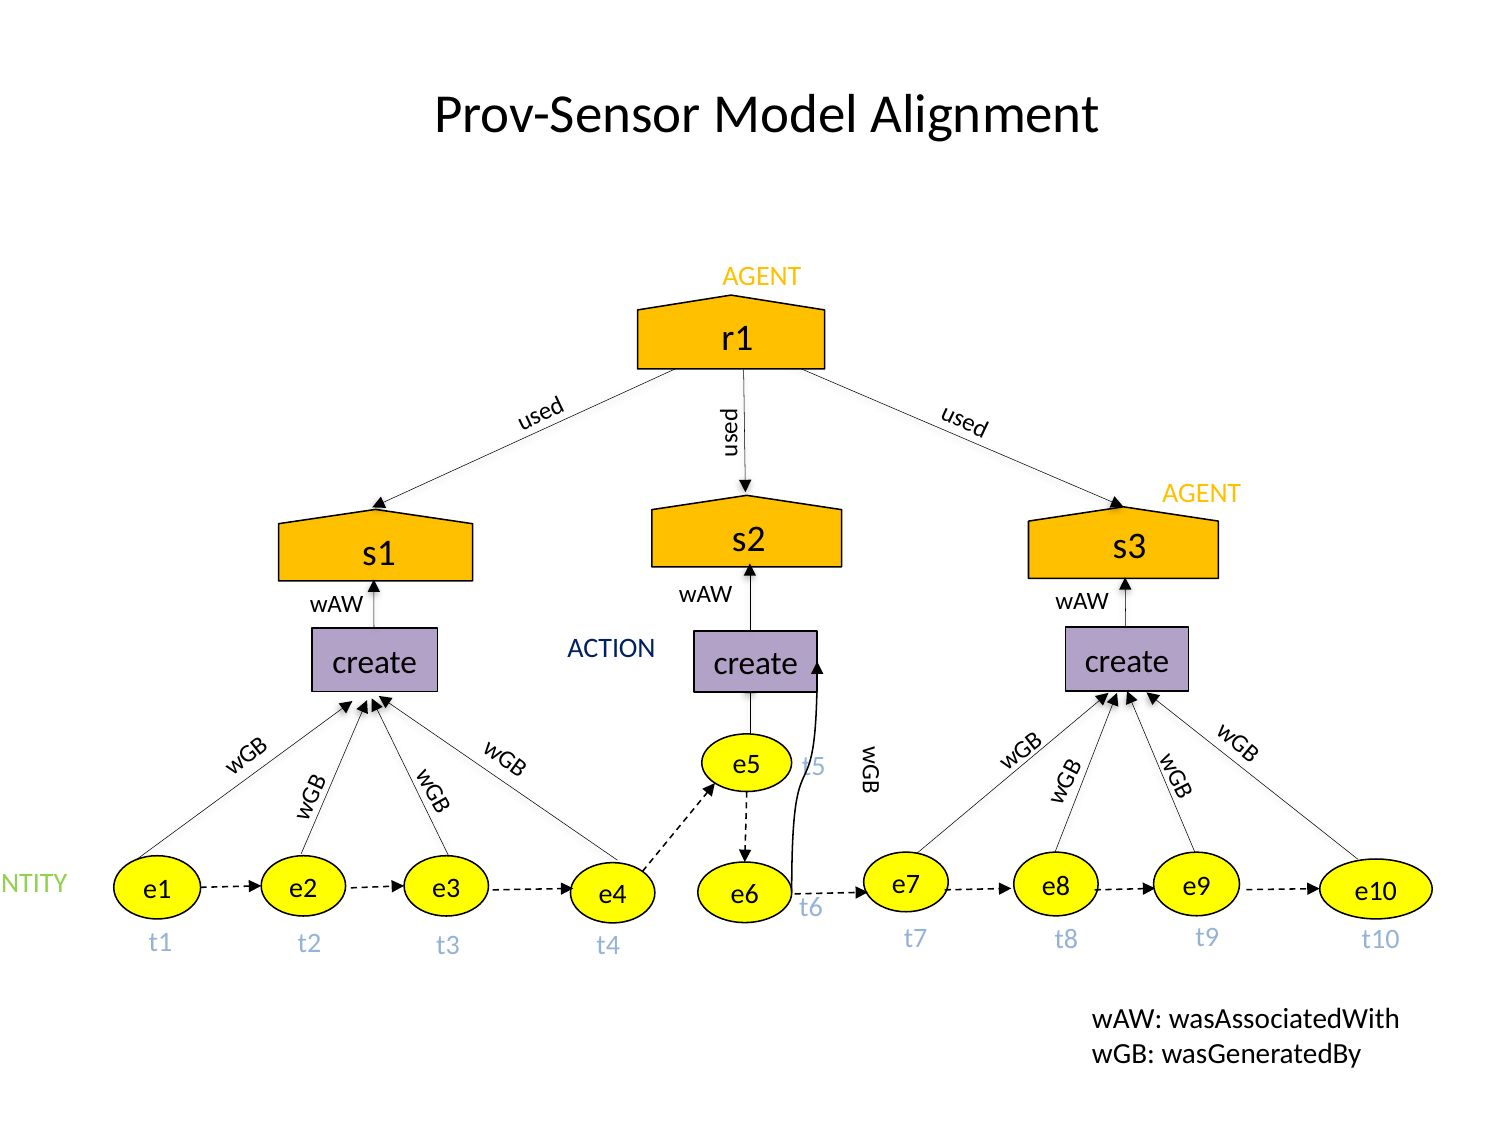

# Prov-Sensor Model Alignment
AGENT

r1

e8
e7

e1
e2
e3
e4
wGB
wGB
wGB
wGB
create

create
e5
e6
used
used
used
AGENT
s2
s3
s1
wAW
wAW
wAW
ACTION
create
e9
e10
wGB
wGB
t5
wGB
wGB
wGB
ENTITY
t6
t9
t7
t8
t1
t2
t3
t4
t10
wAW: wasAssociatedWith
wGB: wasGeneratedBy